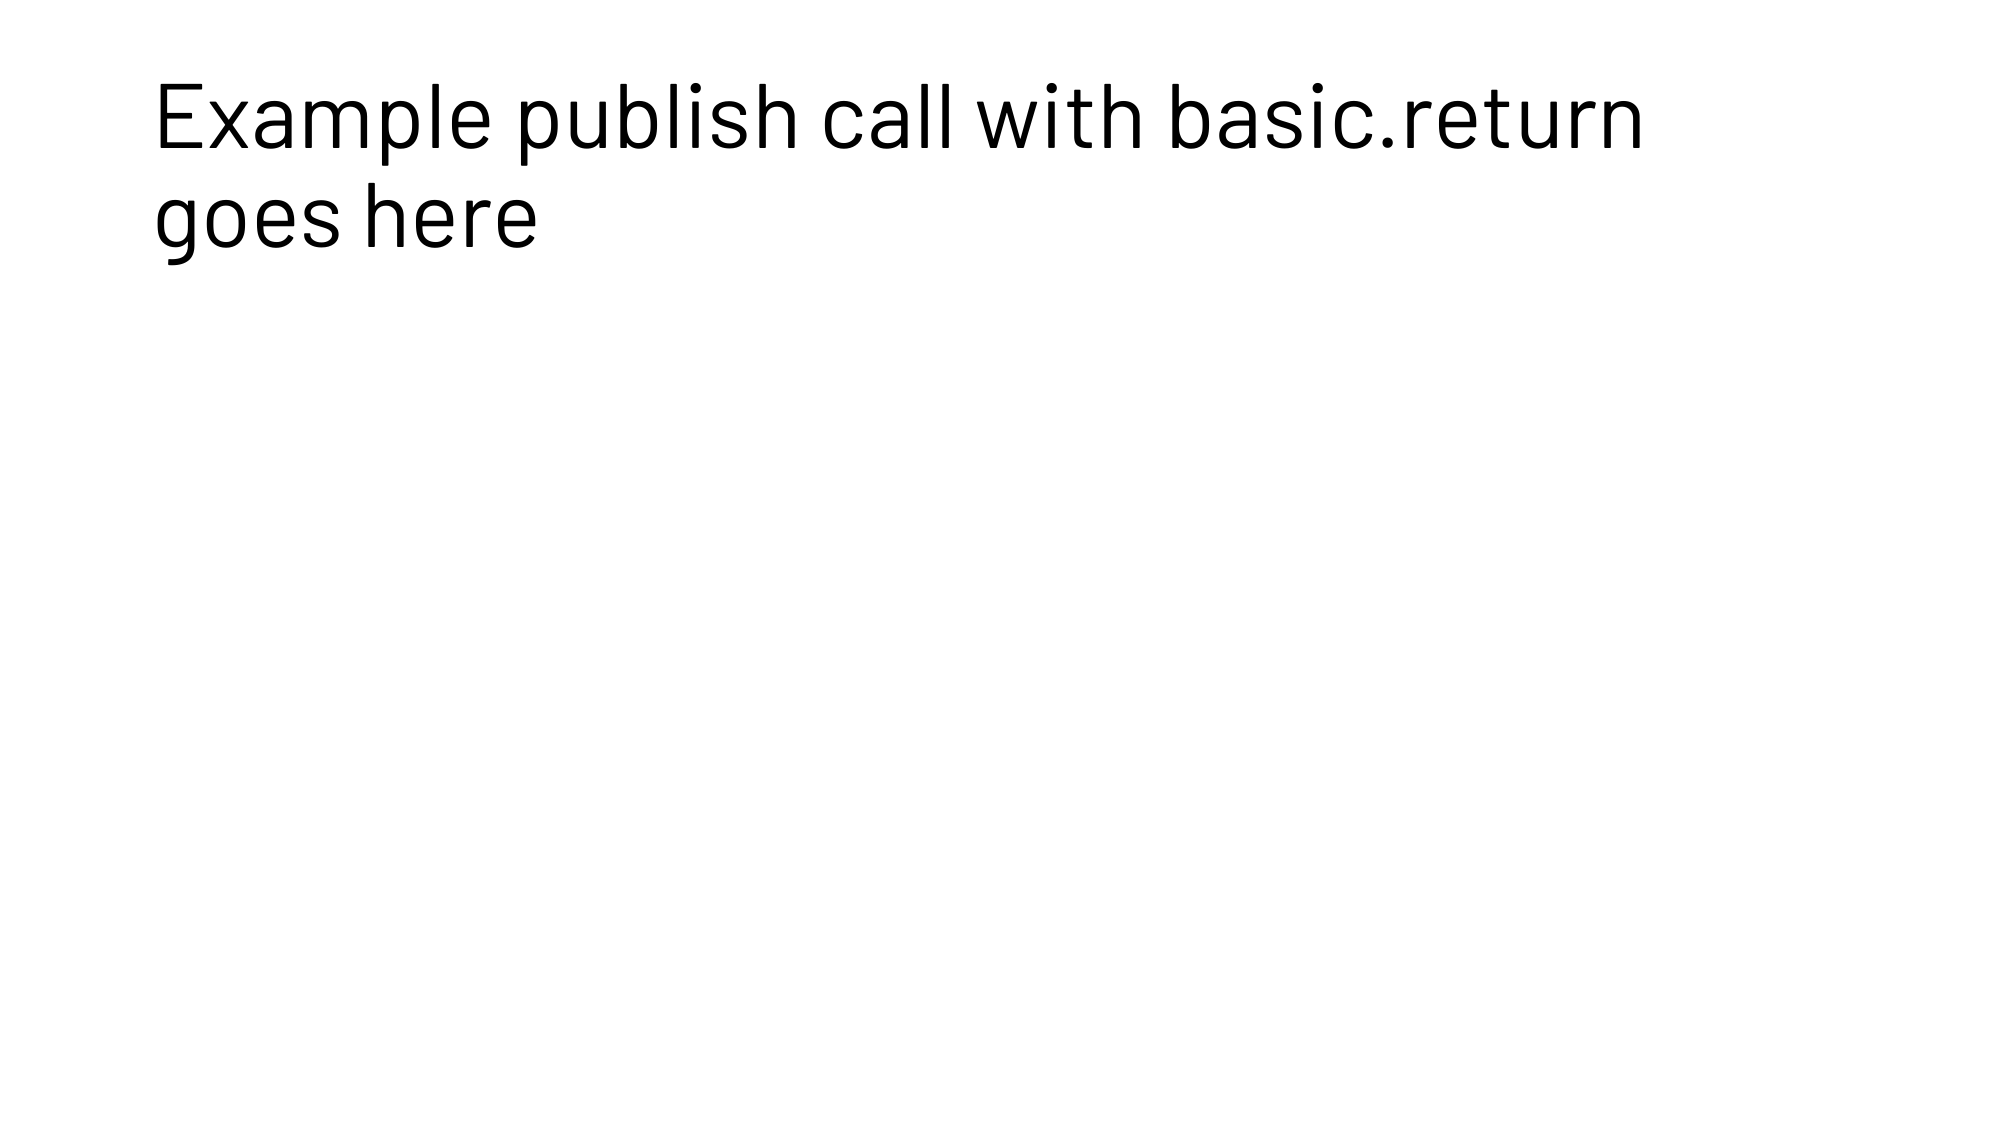

# Example publish call with basic.return goes here